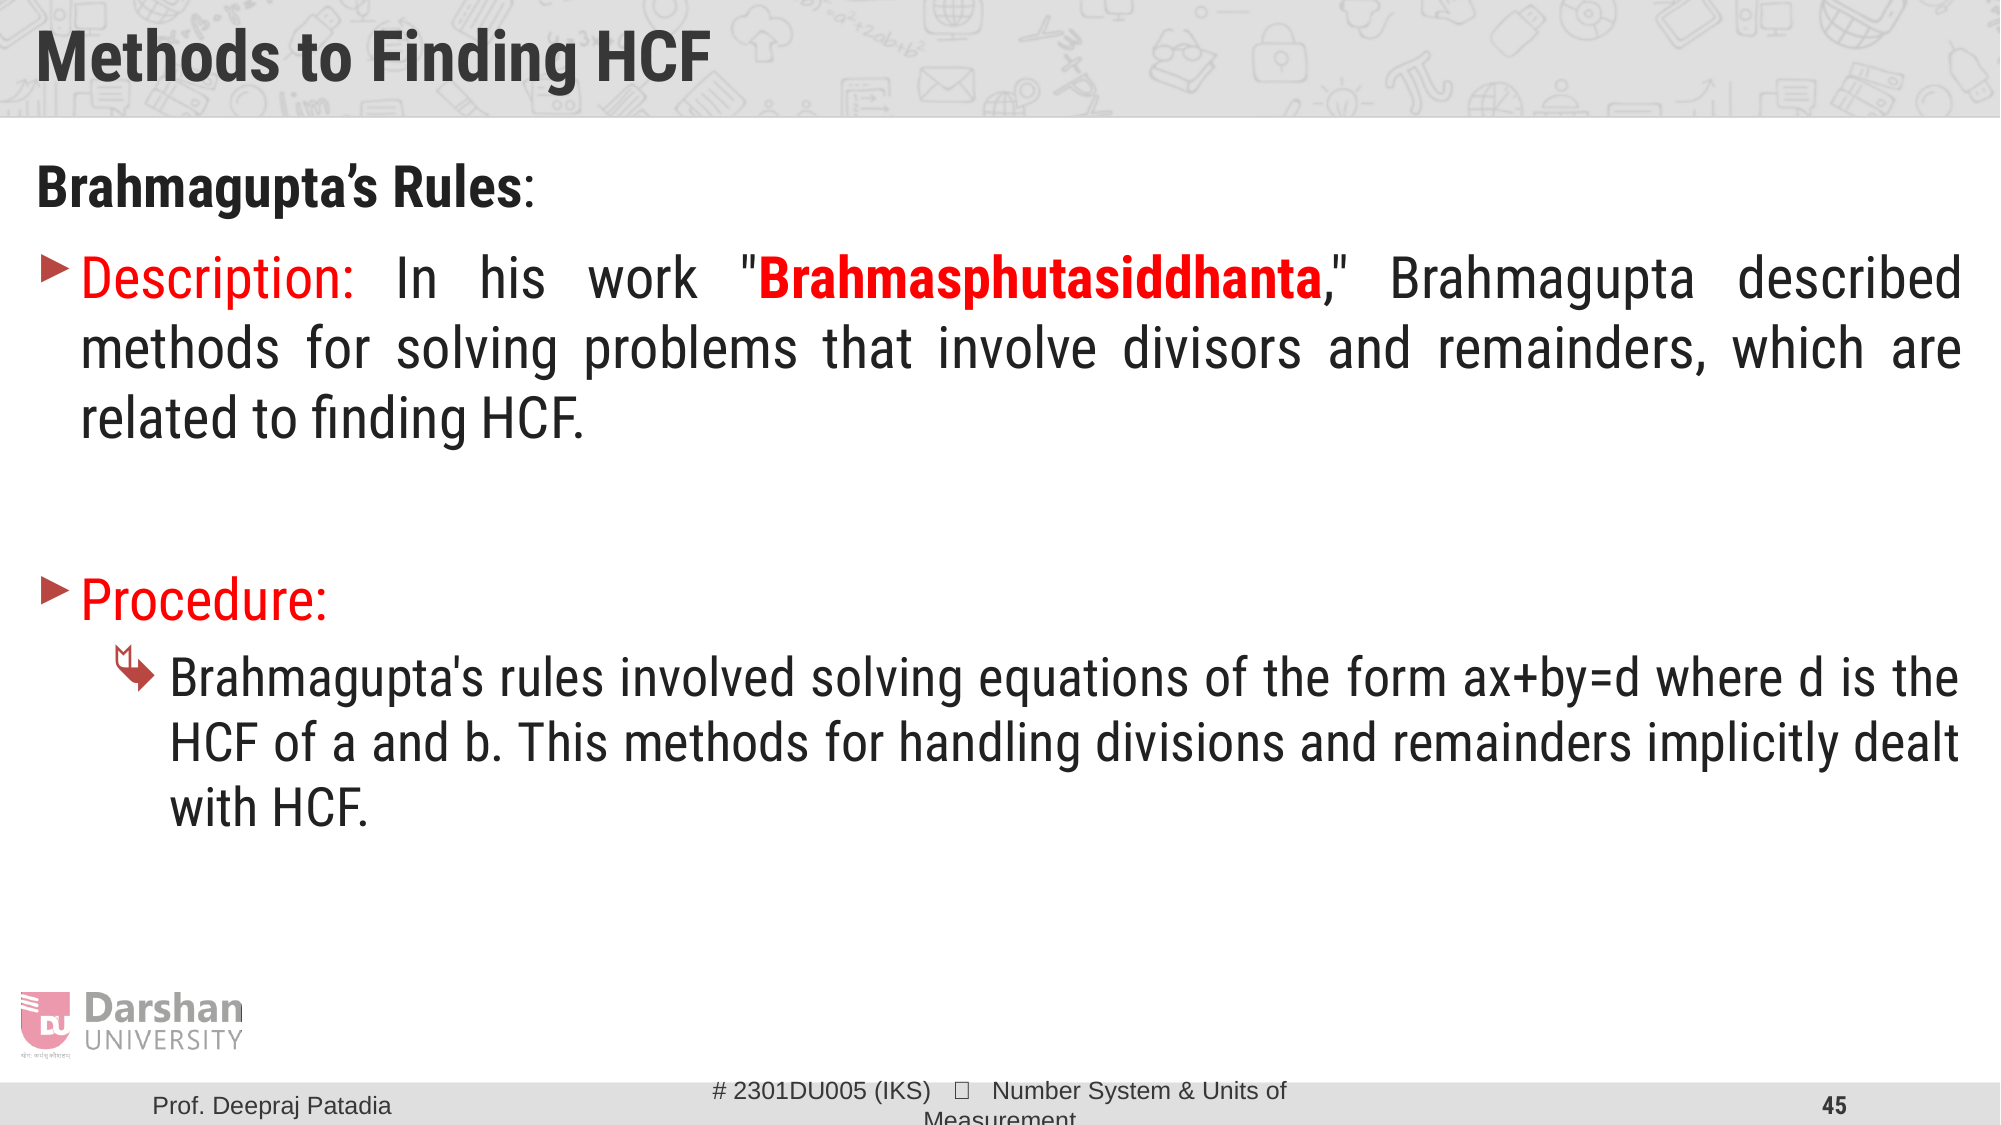

# Methods to Finding HCF
Brahmagupta’s Rules:
Description: In his work "Brahmasphutasiddhanta," Brahmagupta described methods for solving problems that involve divisors and remainders, which are related to finding HCF.

Procedure:
Brahmagupta's rules involved solving equations of the form ax+by=d where d is the HCF of a and b. This methods for handling divisions and remainders implicitly dealt with HCF.